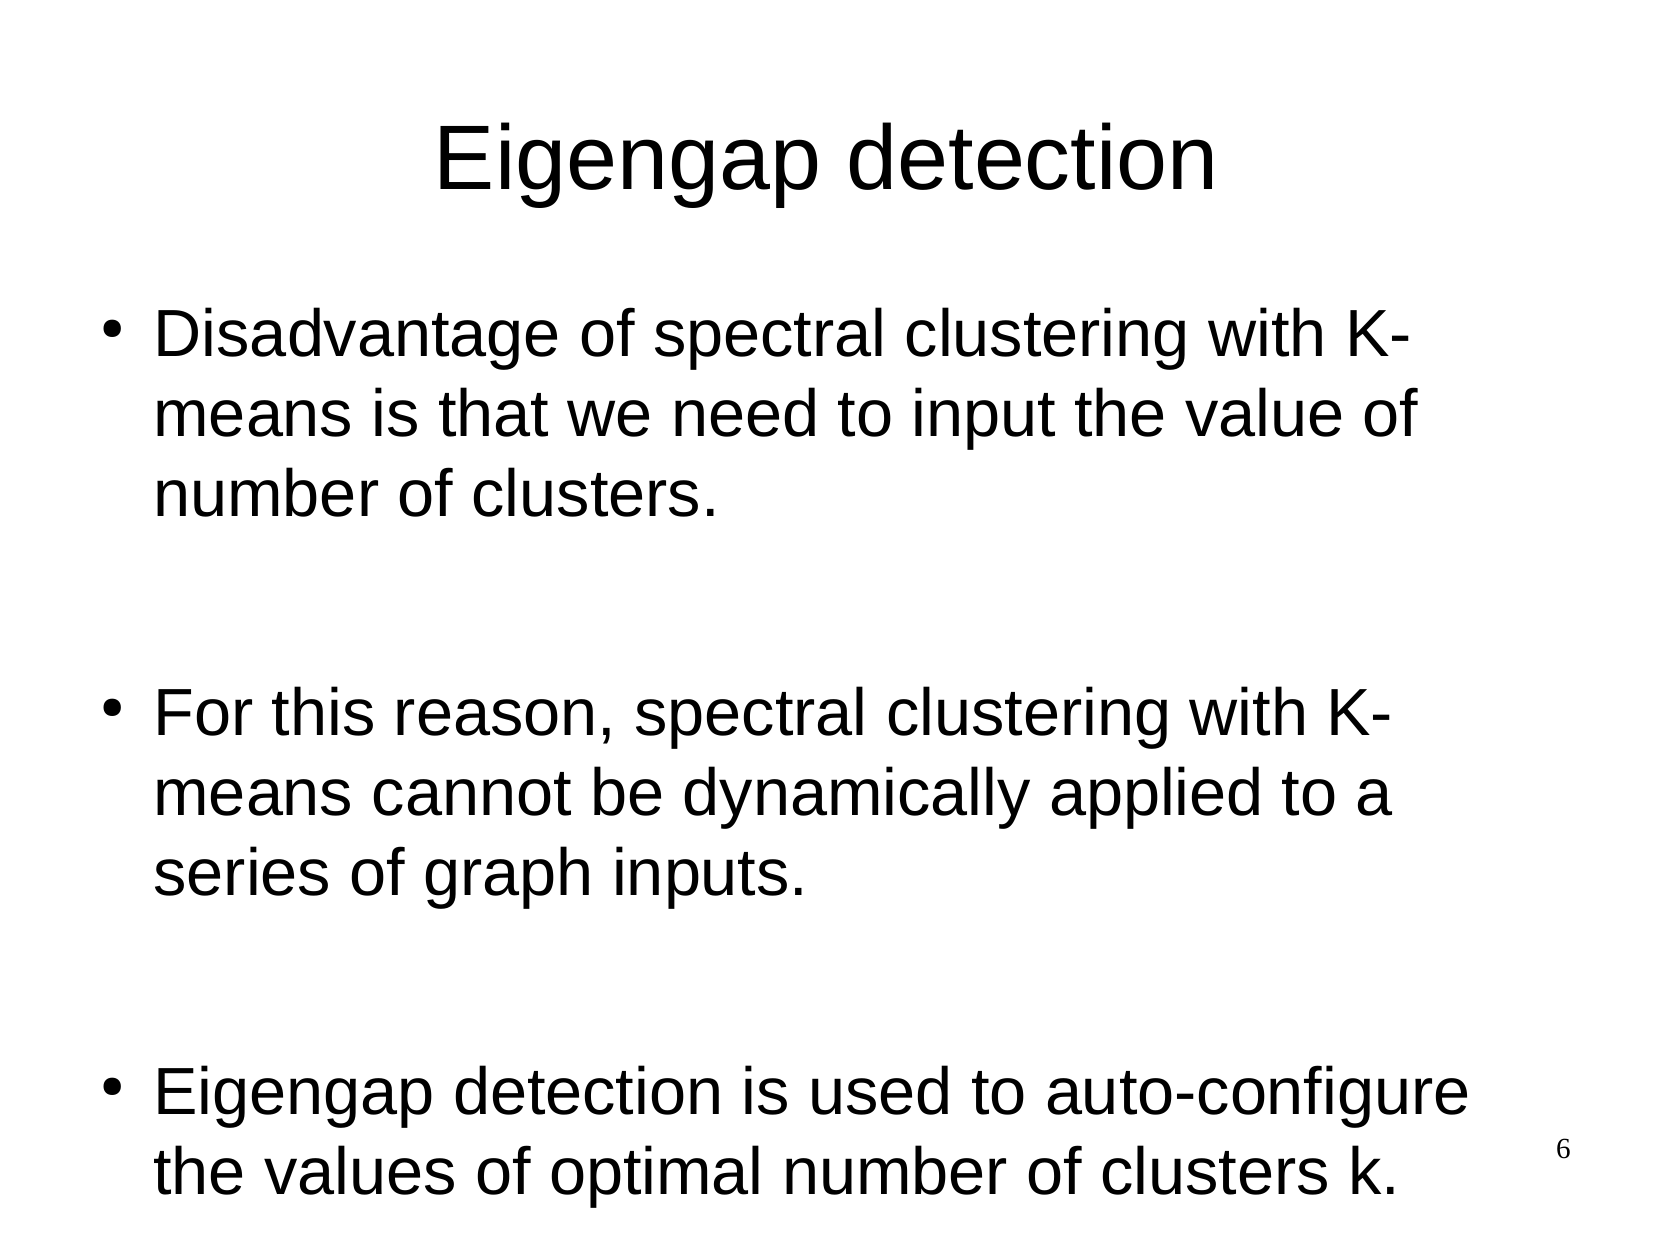

Eigengap detection
Disadvantage of spectral clustering with K-means is that we need to input the value of number of clusters.

For this reason, spectral clustering with K-means cannot be dynamically applied to a series of graph inputs.

Eigengap detection is used to auto-configure the values of optimal number of clusters k.
6